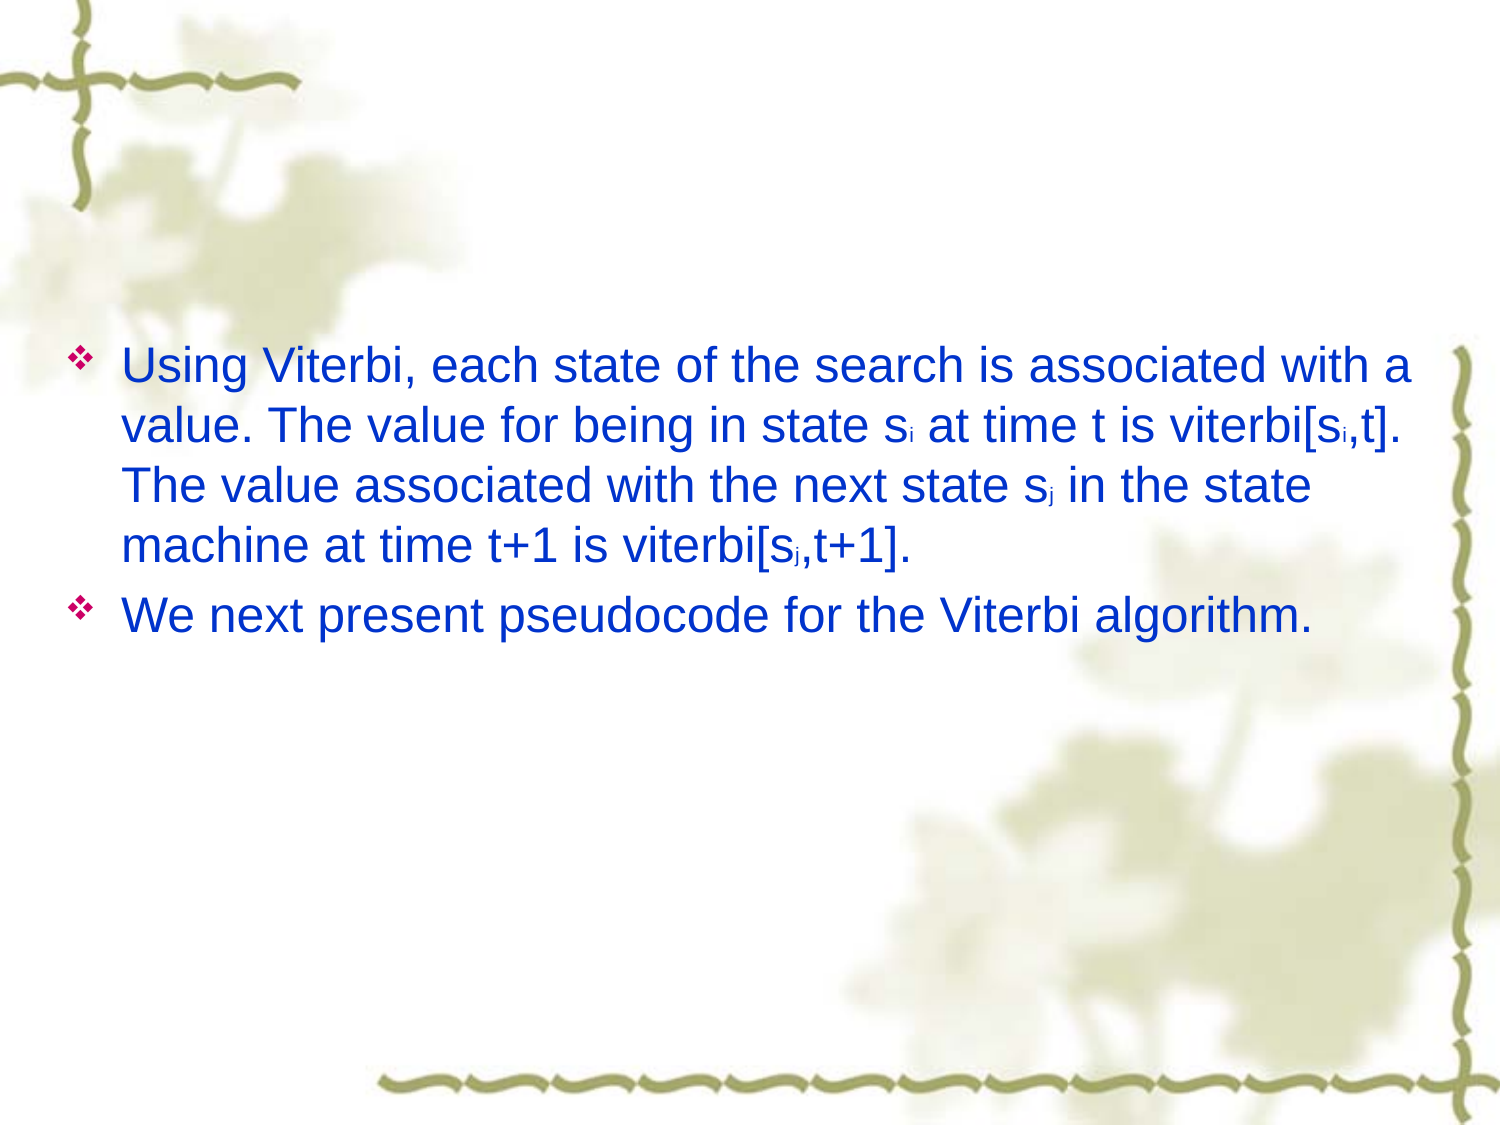

#
Using Viterbi, each state of the search is associated with a value. The value for being in state si at time t is viterbi[si,t]. The value associated with the next state sj in the state machine at time t+1 is viterbi[sj,t+1].
We next present pseudocode for the Viterbi algorithm.